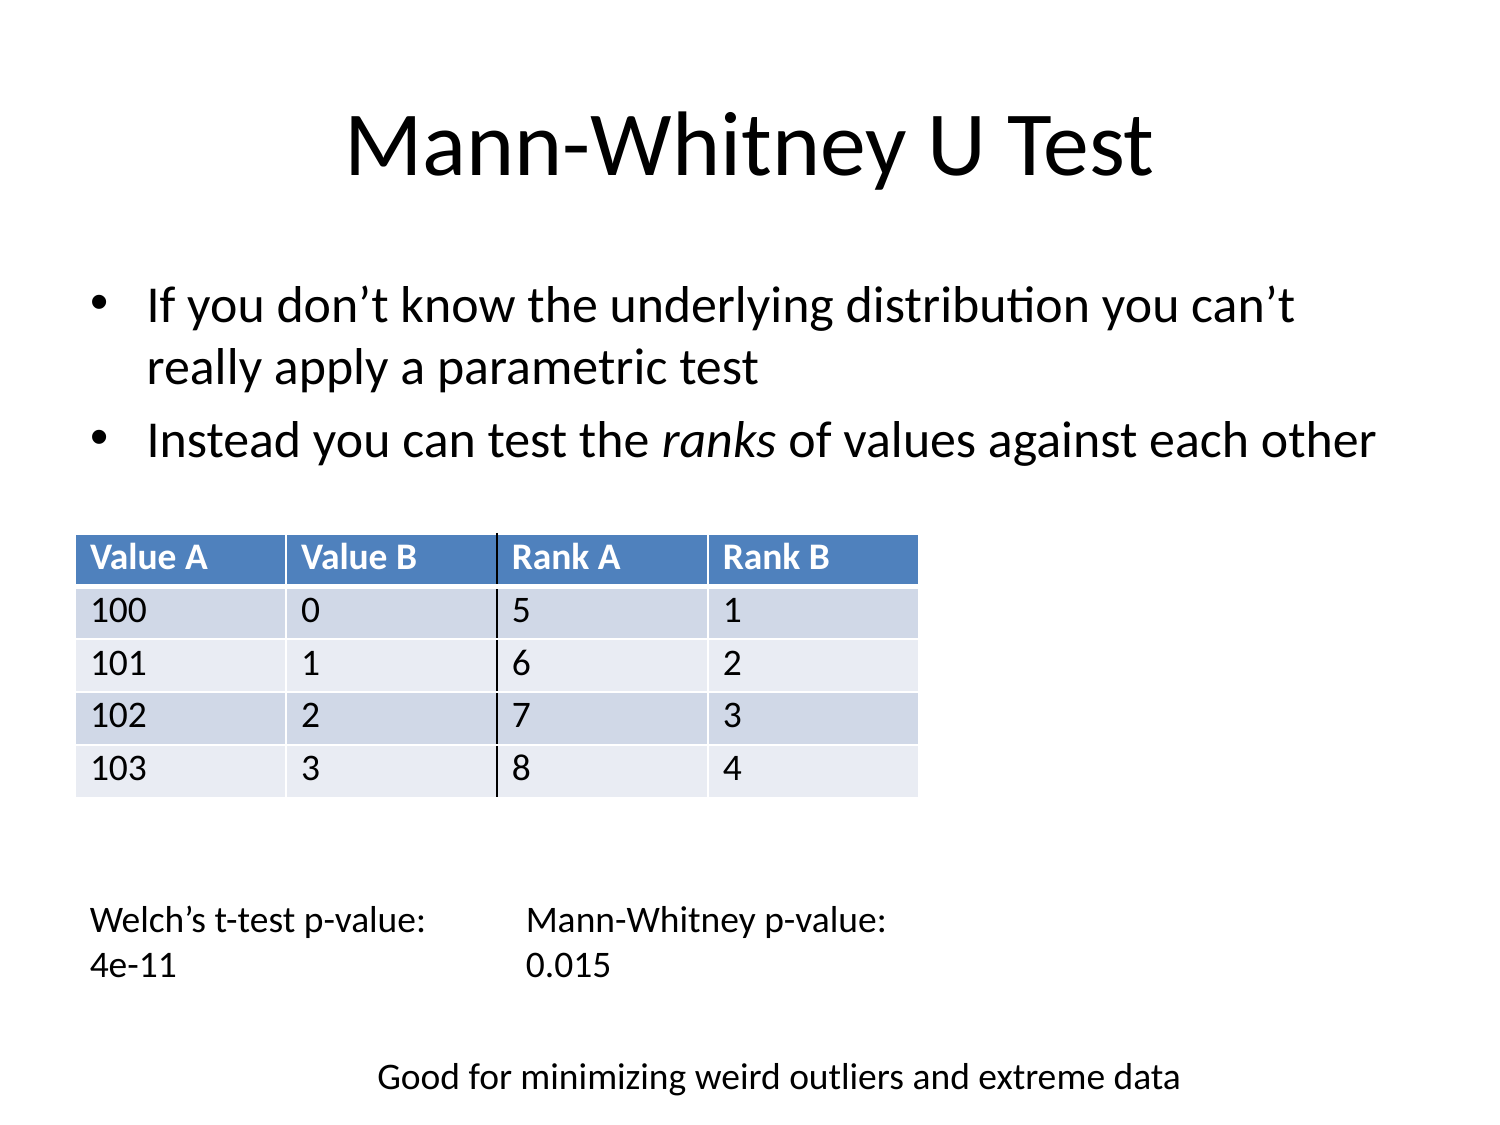

# Mann-Whitney U Test
If you don’t know the underlying distribution you can’t really apply a parametric test
Instead you can test the ranks of values against each other
| Value A | Value B | Rank A | Rank B |
| --- | --- | --- | --- |
| 100 | 0 | 5 | 1 |
| 101 | 1 | 6 | 2 |
| 102 | 2 | 7 | 3 |
| 103 | 3 | 8 | 4 |
Welch’s t-test p-value:
4e-11
Mann-Whitney p-value:
0.015
Good for minimizing weird outliers and extreme data